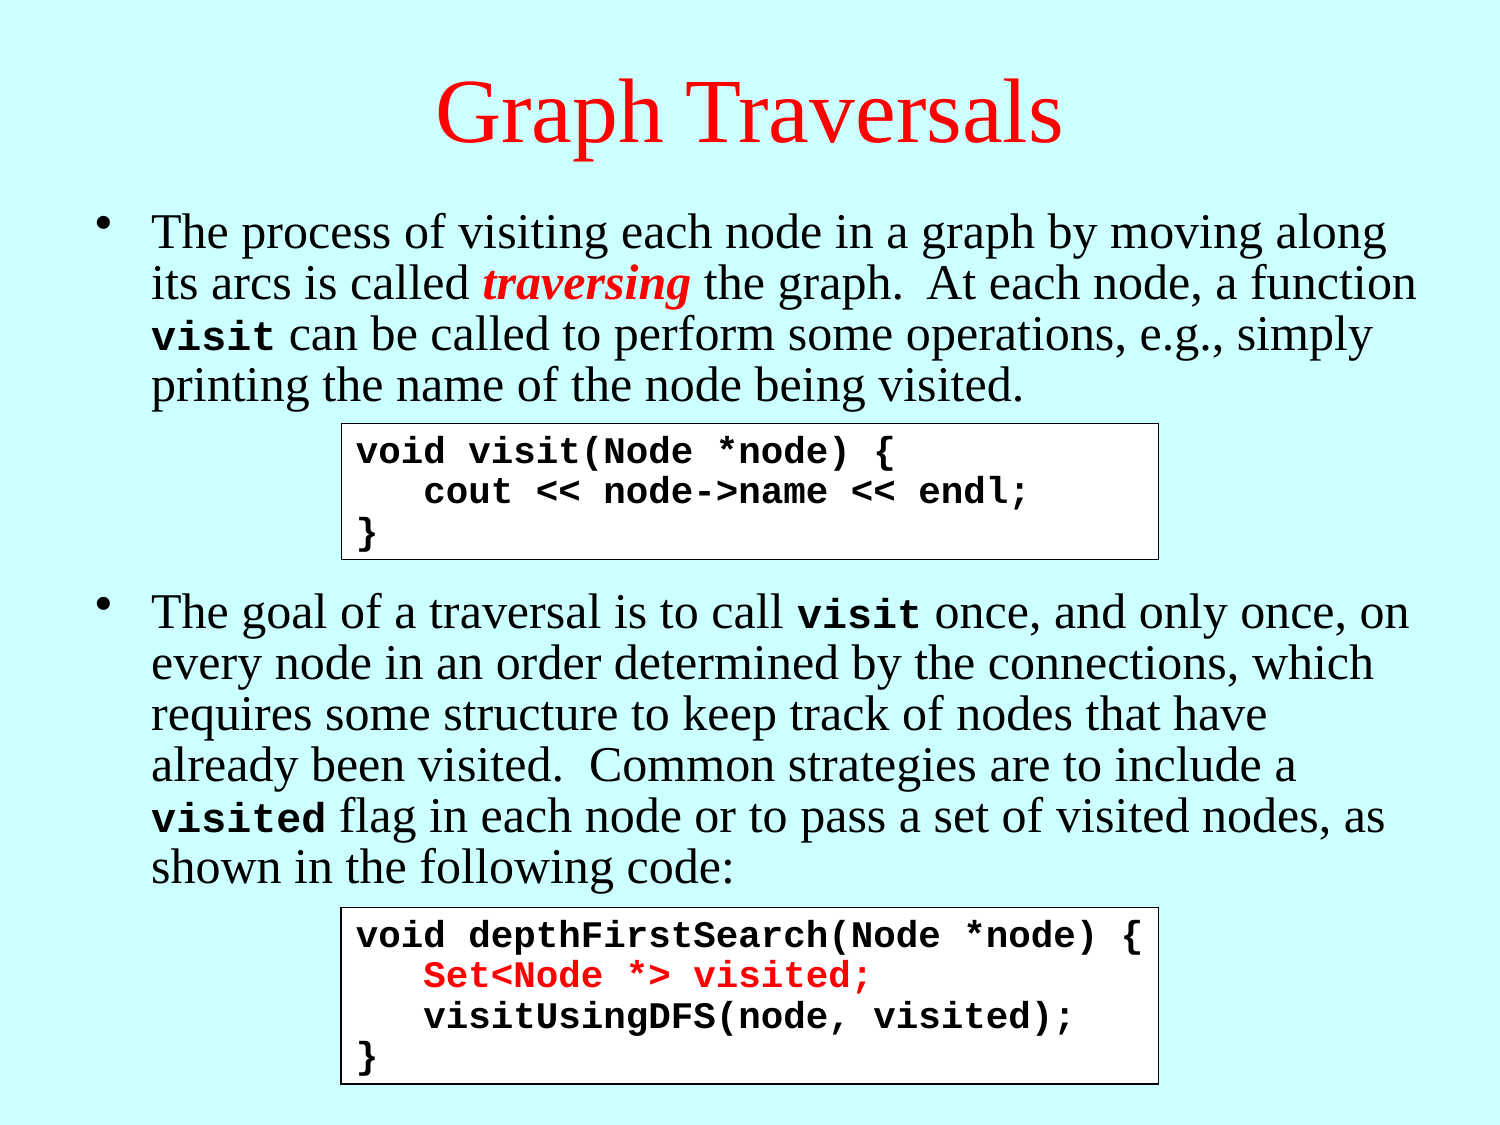

# Graph Traversals
The process of visiting each node in a graph by moving along its arcs is called traversing the graph.  At each node, a function visit can be called to perform some operations, e.g., simply printing the name of the node being visited.

The goal of a traversal is to call visit once, and only once, on every node in an order determined by the connections, which requires some structure to keep track of nodes that have already been visited.  Common strategies are to include a visited flag in each node or to pass a set of visited nodes, as shown in the following code:
void visit(Node *node) {
   cout << node->name << endl;
}
void depthFirstSearch(Node *node) {
   Set<Node *> visited;
   visitUsingDFS(node, visited);
}